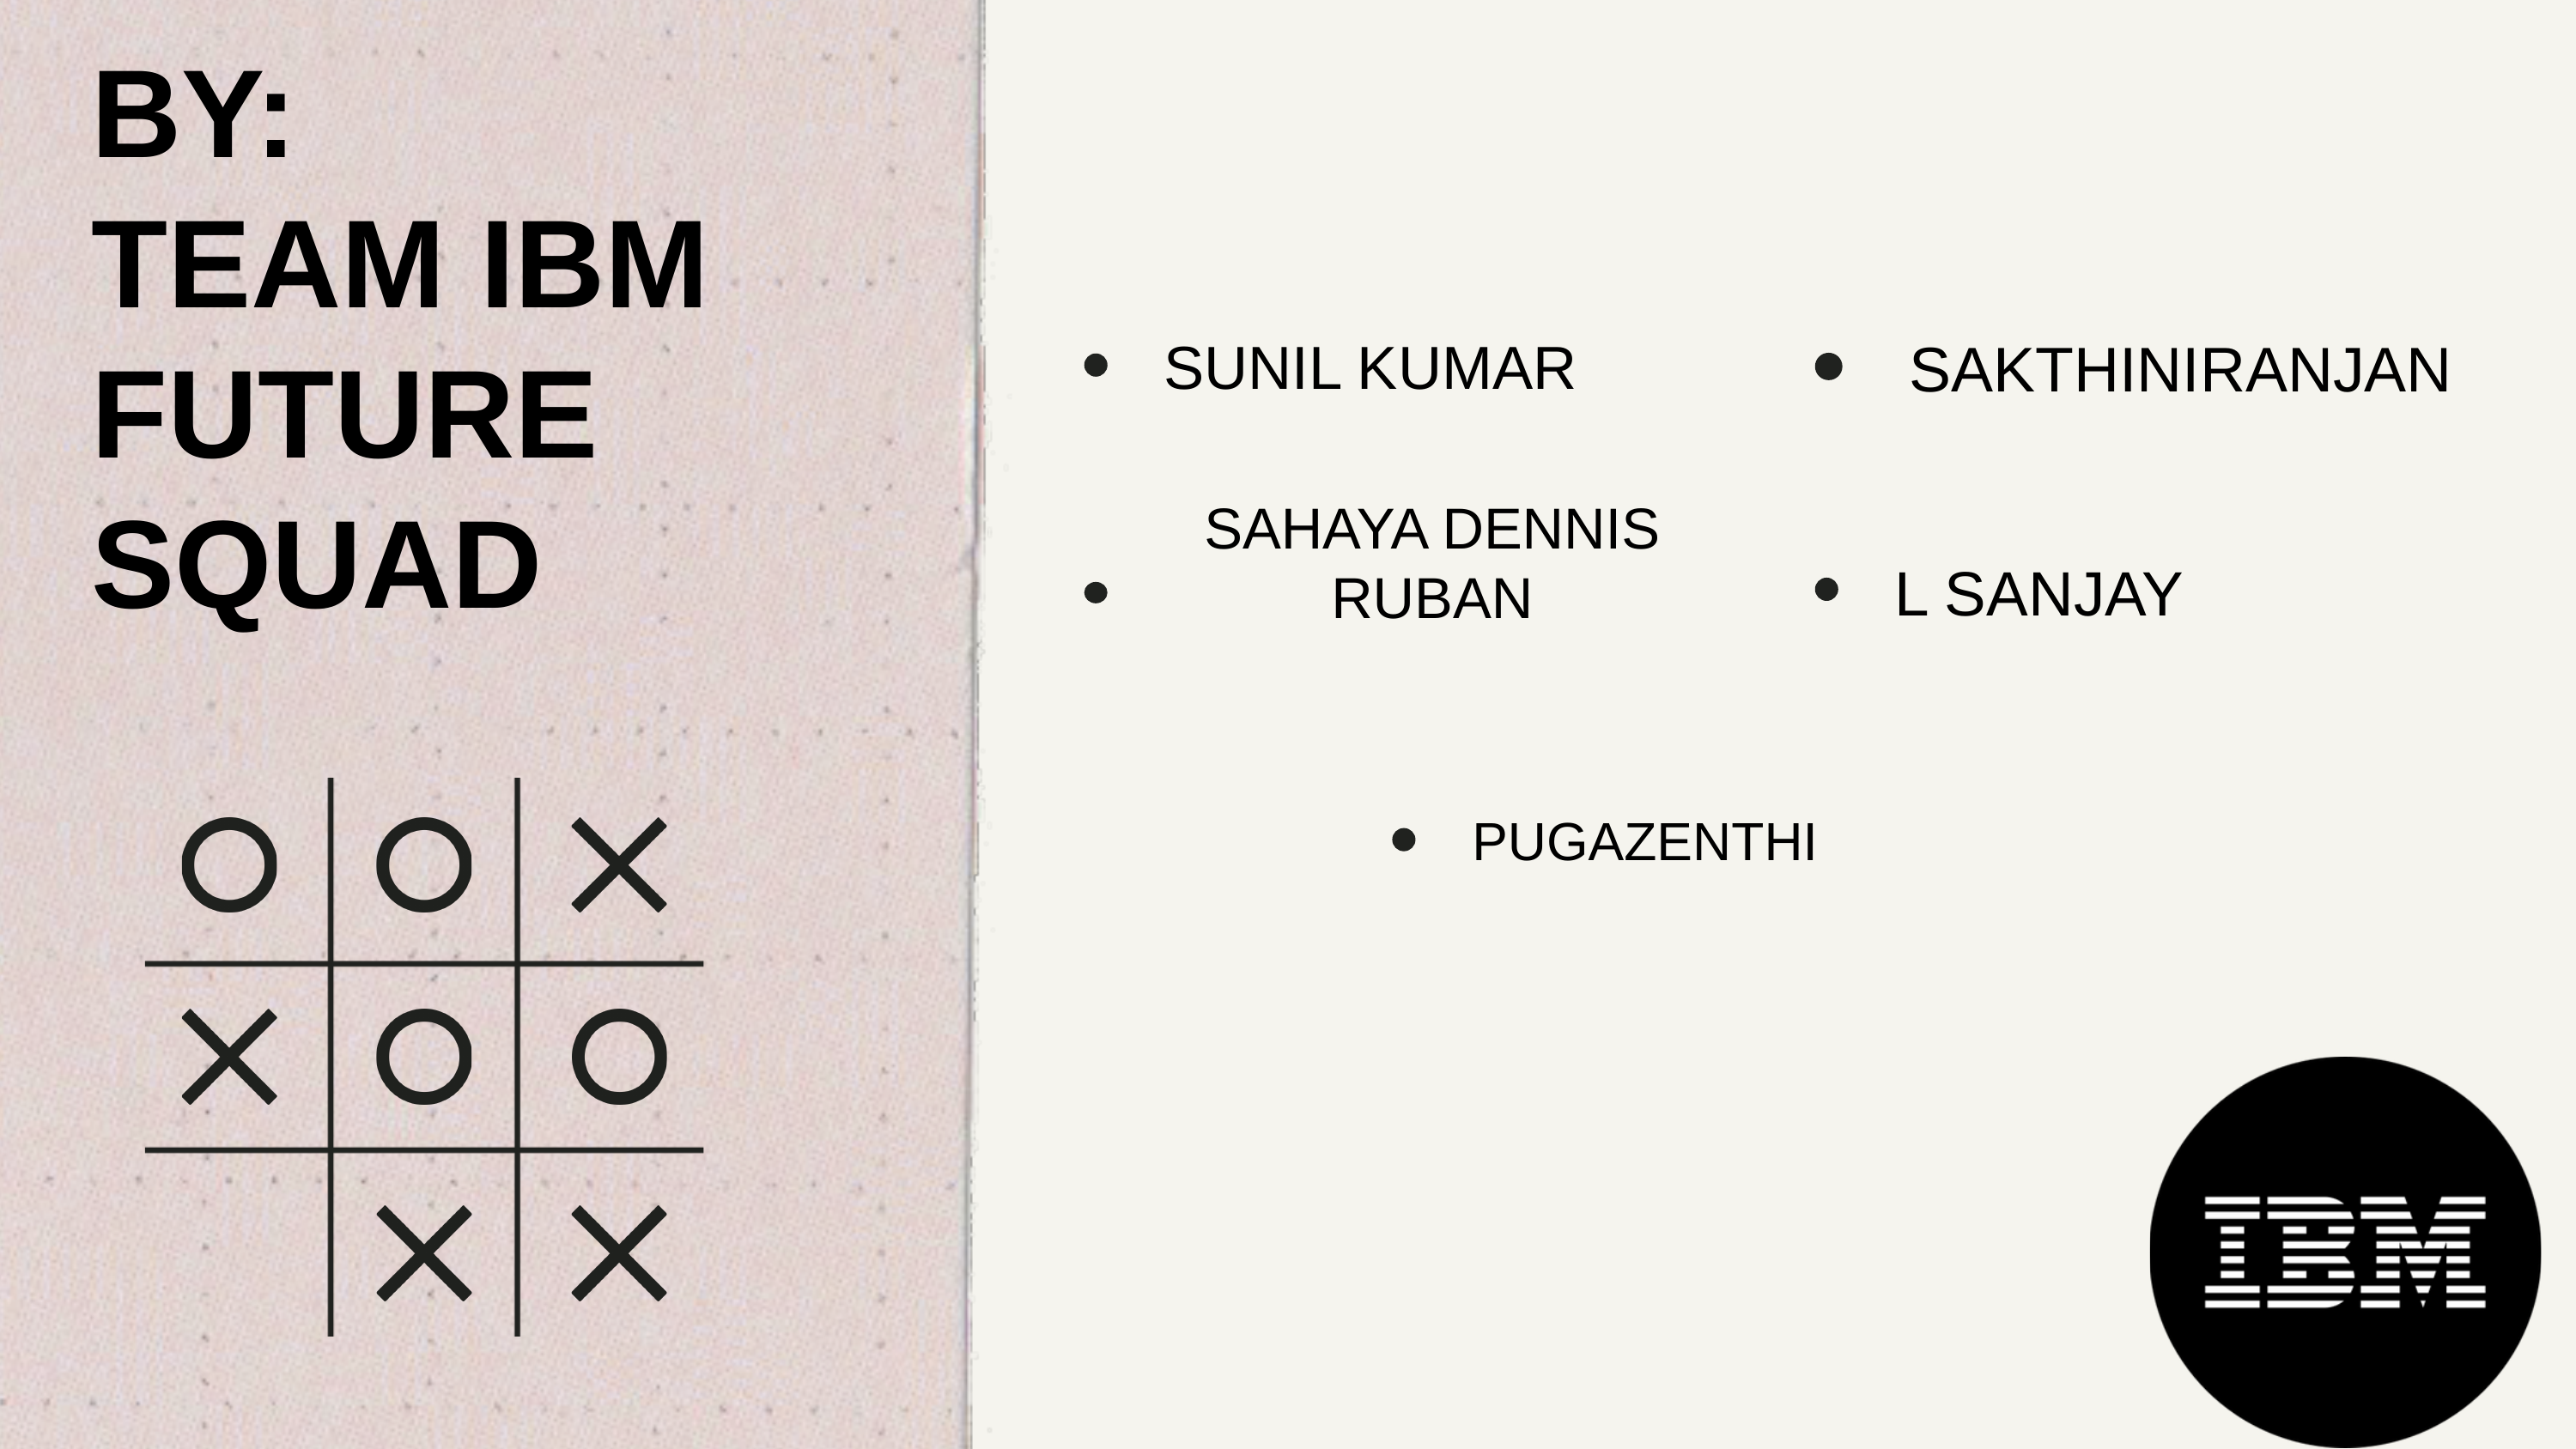

BY:
TEAM IBM FUTURE
SQUAD
SUNIL KUMAR

SAKTHINIRANJAN

SAHAYA DENNIS RUBAN

L SANJAY

PUGAZENTHI